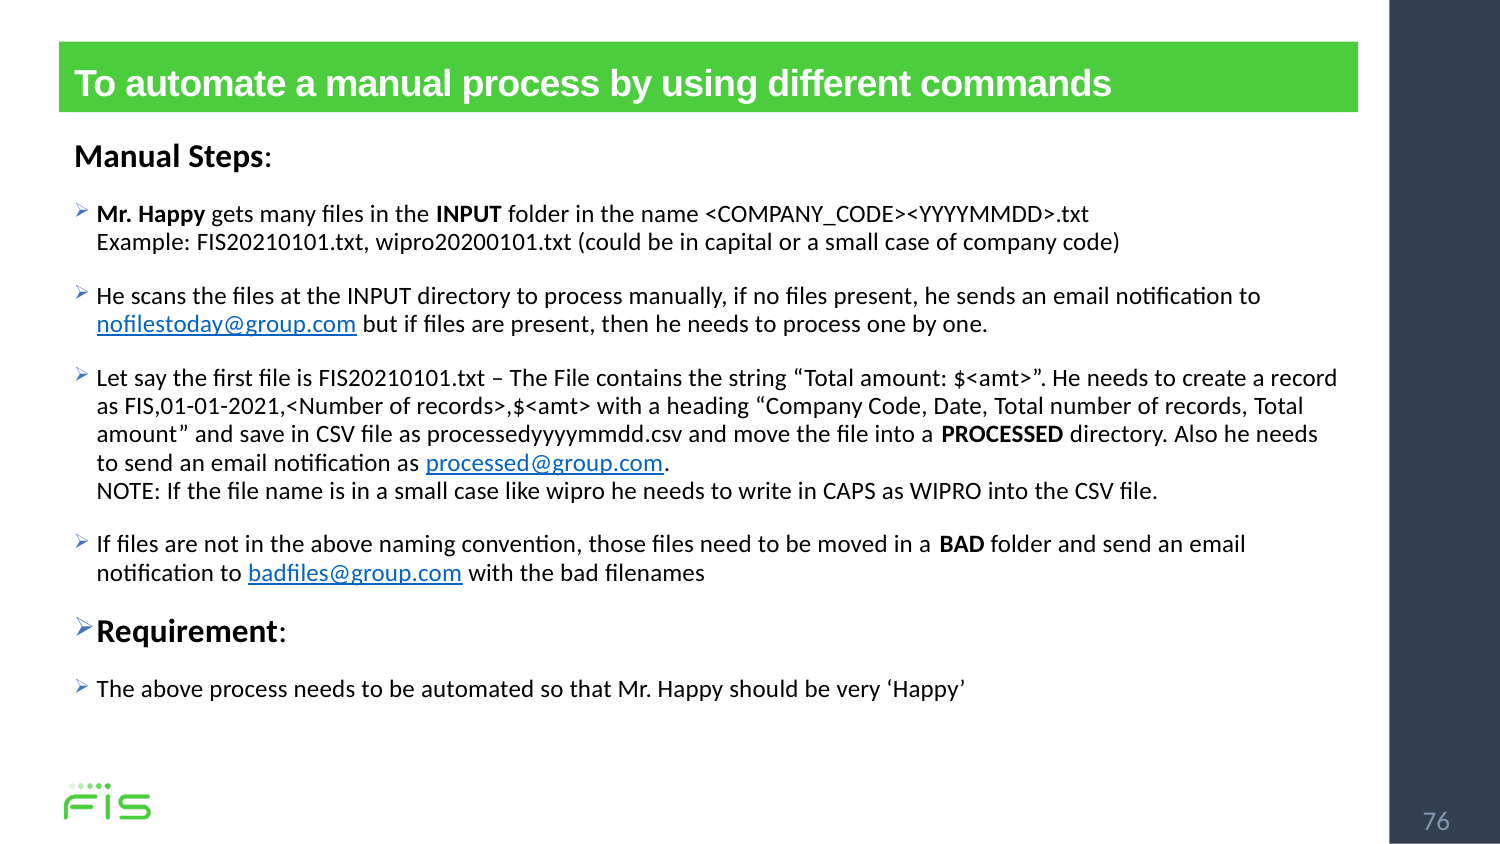

# To automate a manual process by using different commands
Manual Steps:
Mr. Happy gets many files in the INPUT folder in the name <COMPANY_CODE><YYYYMMDD>.txt
Example: FIS20210101.txt, wipro20200101.txt (could be in capital or a small case of company code)
He scans the files at the INPUT directory to process manually, if no files present, he sends an email notification to nofilestoday@group.com but if files are present, then he needs to process one by one.
Let say the first file is FIS20210101.txt – The File contains the string “Total amount: $<amt>”. He needs to create a record as FIS,01-01-2021,<Number of records>,$<amt> with a heading “Company Code, Date, Total number of records, Total amount” and save in CSV file as processedyyyymmdd.csv and move the file into a PROCESSED directory. Also he needs to send an email notification as processed@group.com.
NOTE: If the file name is in a small case like wipro he needs to write in CAPS as WIPRO into the CSV file.
If files are not in the above naming convention, those files need to be moved in a BAD folder and send an email notification to badfiles@group.com with the bad filenames
Requirement:
The above process needs to be automated so that Mr. Happy should be very ‘Happy’

76